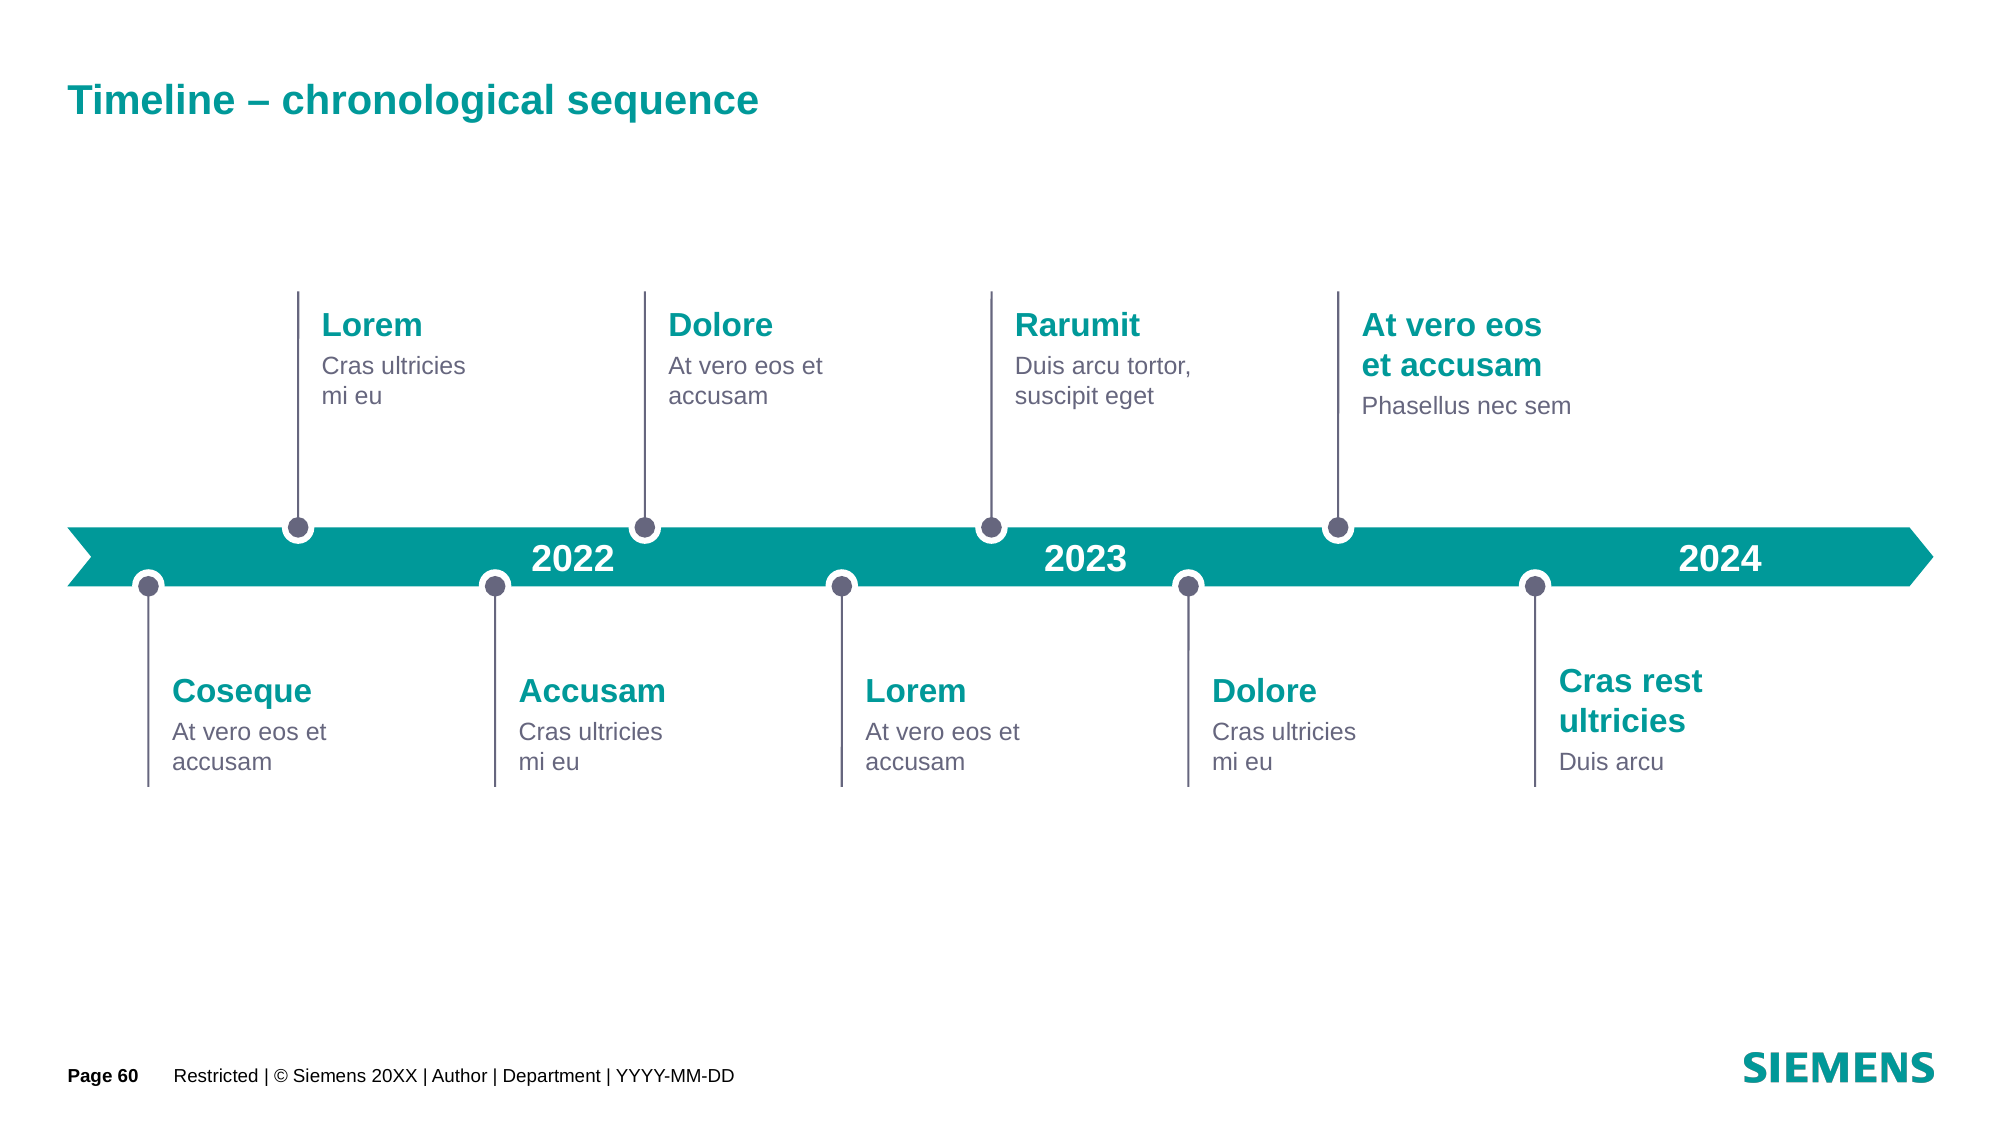

# Timeline – chronological sequence
Lorem
Cras ultricies
mi eu

Dolore
At vero eos et accusam

Rarumit
Duis arcu tortor, suscipit eget

At vero eos et accusam
Phasellus nec sem

2022
2023
2024

Coseque
At vero eos et accusam

Accusam
Cras ultricies
mi eu

Lorem
At vero eos et accusam

Dolore
Cras ultricies
mi eu

Cras rest ultricies
Duis arcu
Page 60
Restricted | © Siemens 20XX | Author | Department | YYYY-MM-DD